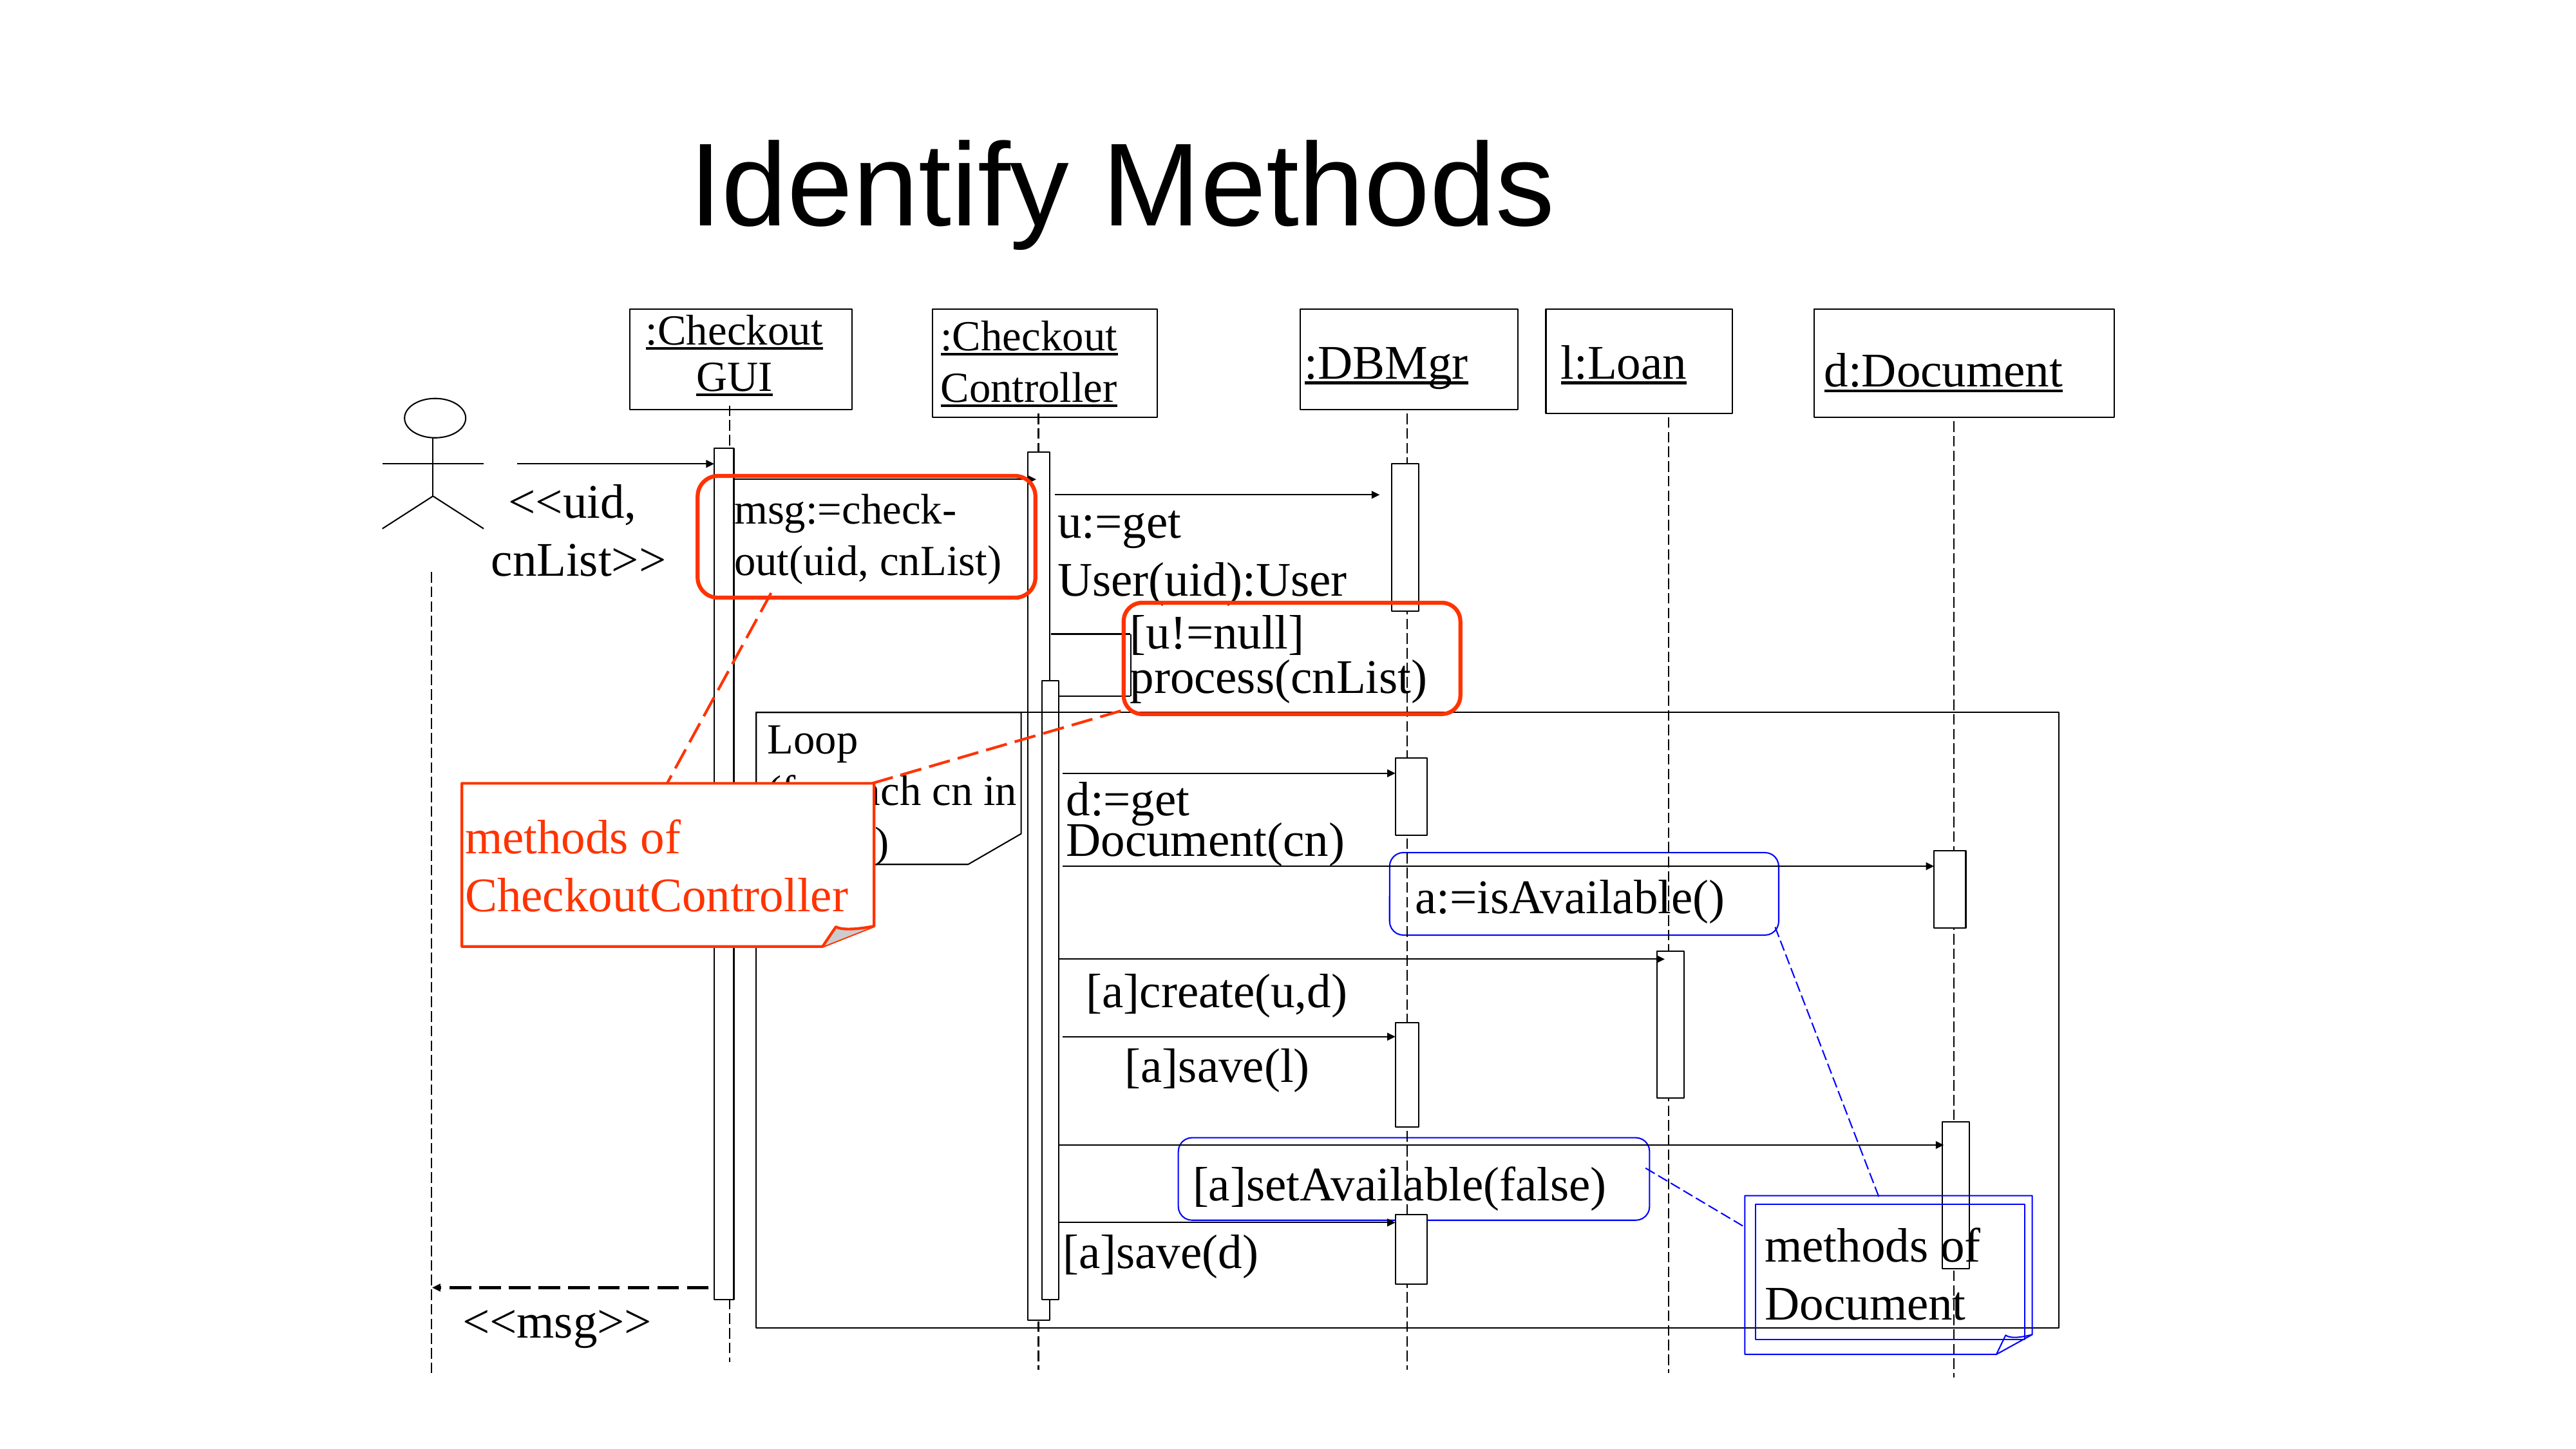

# Identify Methods
:Checkout
GUI
:Checkout
Controller

:DBMgr
l:Loan
d:Document

<<uid,
cnList>>

msg:=check-
out(uid, cnList)

u:=get
User(uid):User

[u!=null]
process(cnList)

Loop
(for each cn in cnList)

d:=get
Document(cn)

a:=isAvailable()

[a]create(u,d)

[a]save(l)

[a]setAvailable(false)

[a]save(d)
<<msg>>

methods of CheckoutController

methods of Document